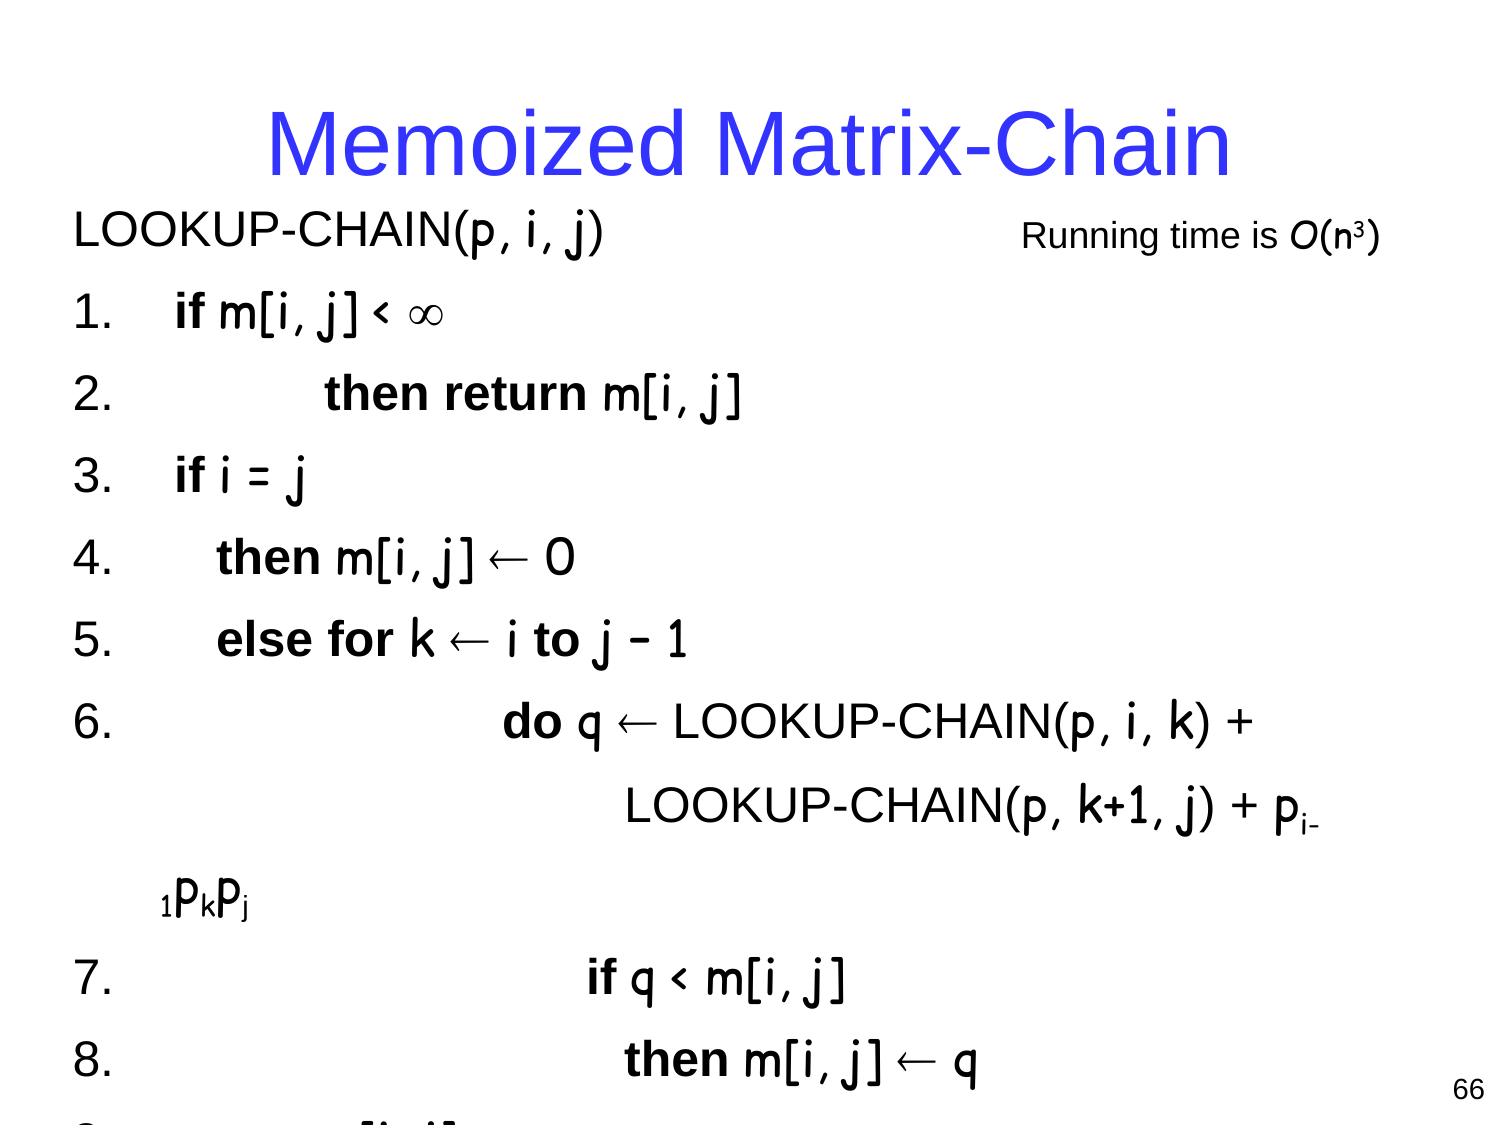

# Memoized Matrix-Chain
LOOKUP-CHAIN(p, i, j)
 if m[i, j] < ∞
  	 then return m[i, j]
 if i = j
    then m[i, j] ← 0
    else for k ← i to j – 1
 	      	   do q ← LOOKUP-CHAIN(p, i, k) +
				 LOOKUP-CHAIN(p, k+1, j) + pi-1pkpj
 		         if q < m[i, j]
  			 then m[i, j] ← q
return m[i, j]
Running time is O(n3)
66